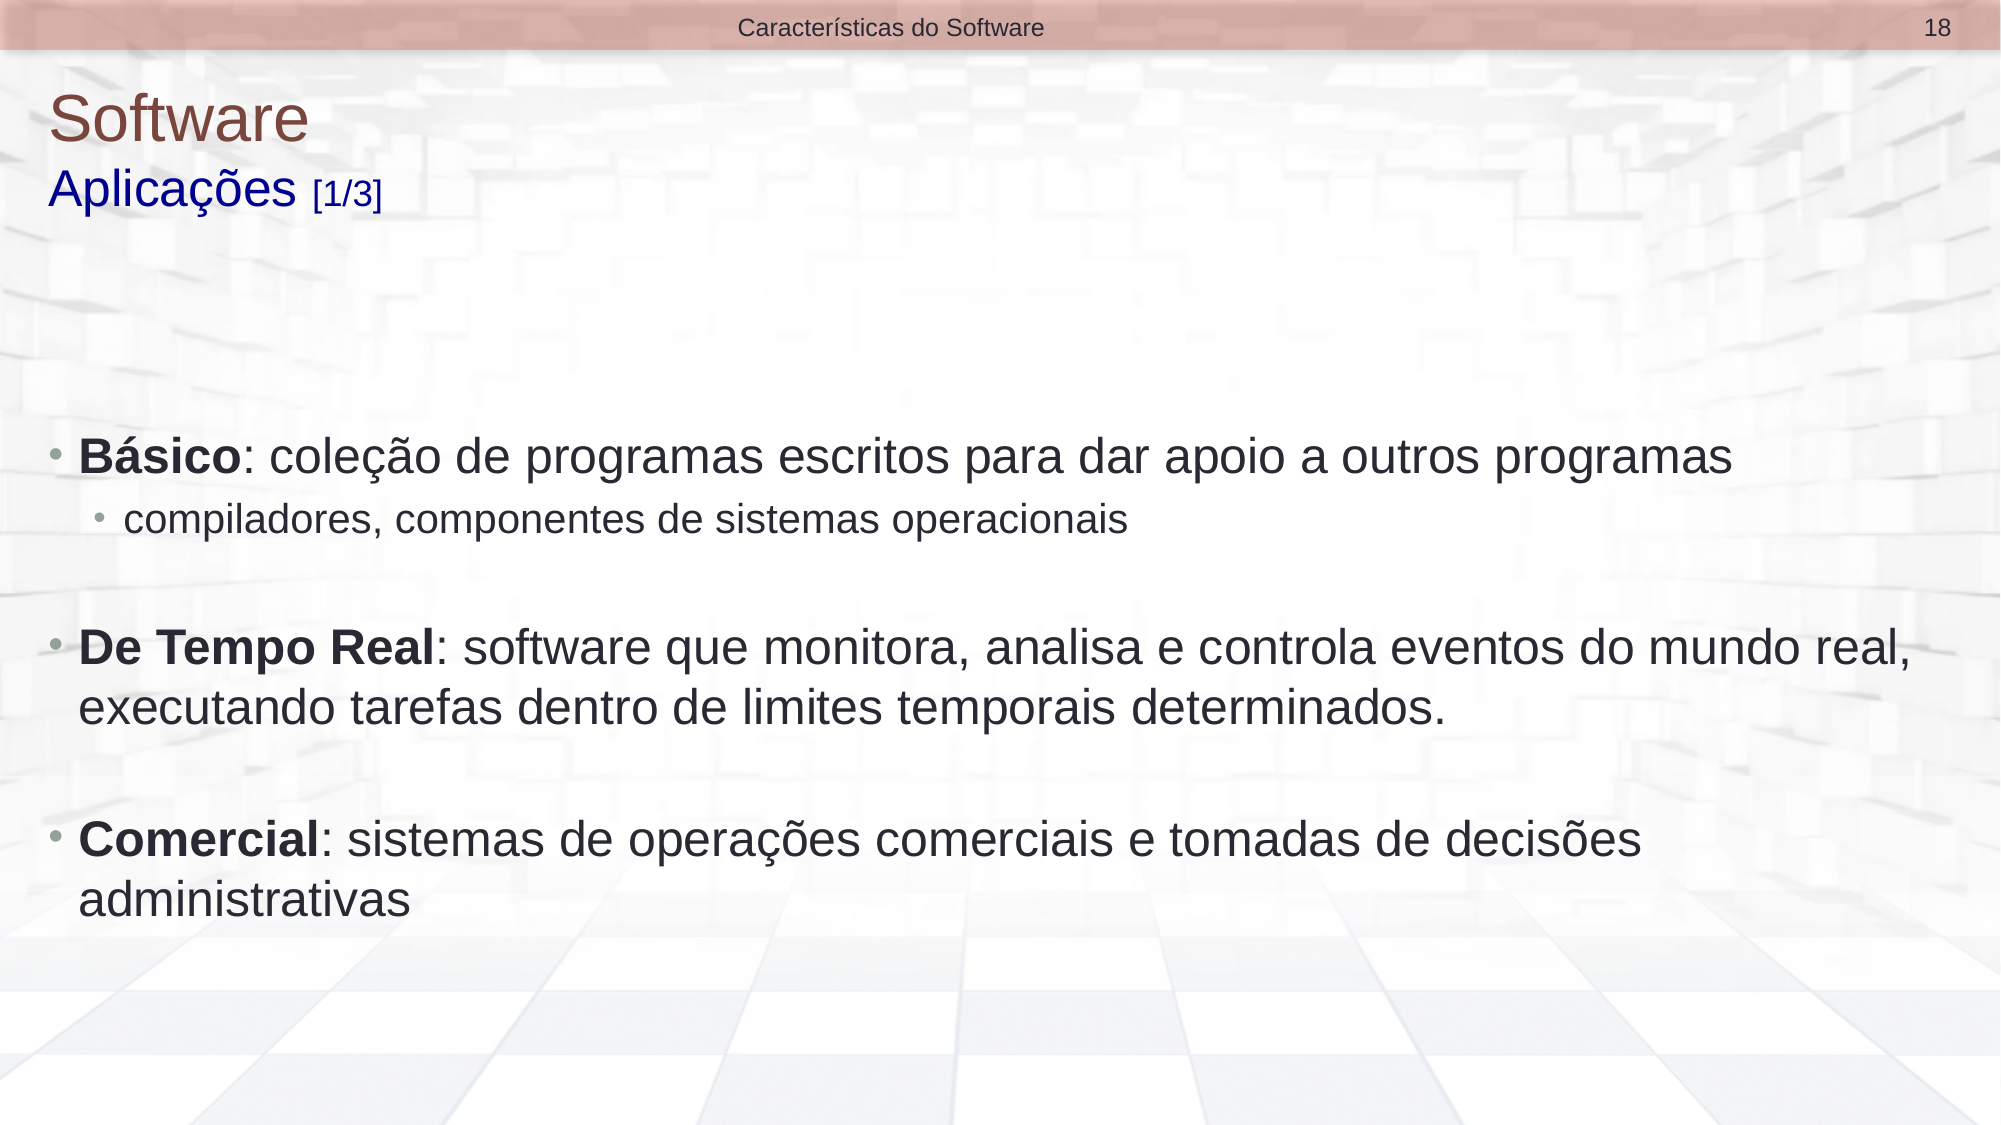

18
Características do Software
# Software Aplicações [1/3]
Básico: coleção de programas escritos para dar apoio a outros programas
compiladores, componentes de sistemas operacionais

De Tempo Real: software que monitora, analisa e controla eventos do mundo real, executando tarefas dentro de limites temporais determinados.

Comercial: sistemas de operações comerciais e tomadas de decisões administrativas